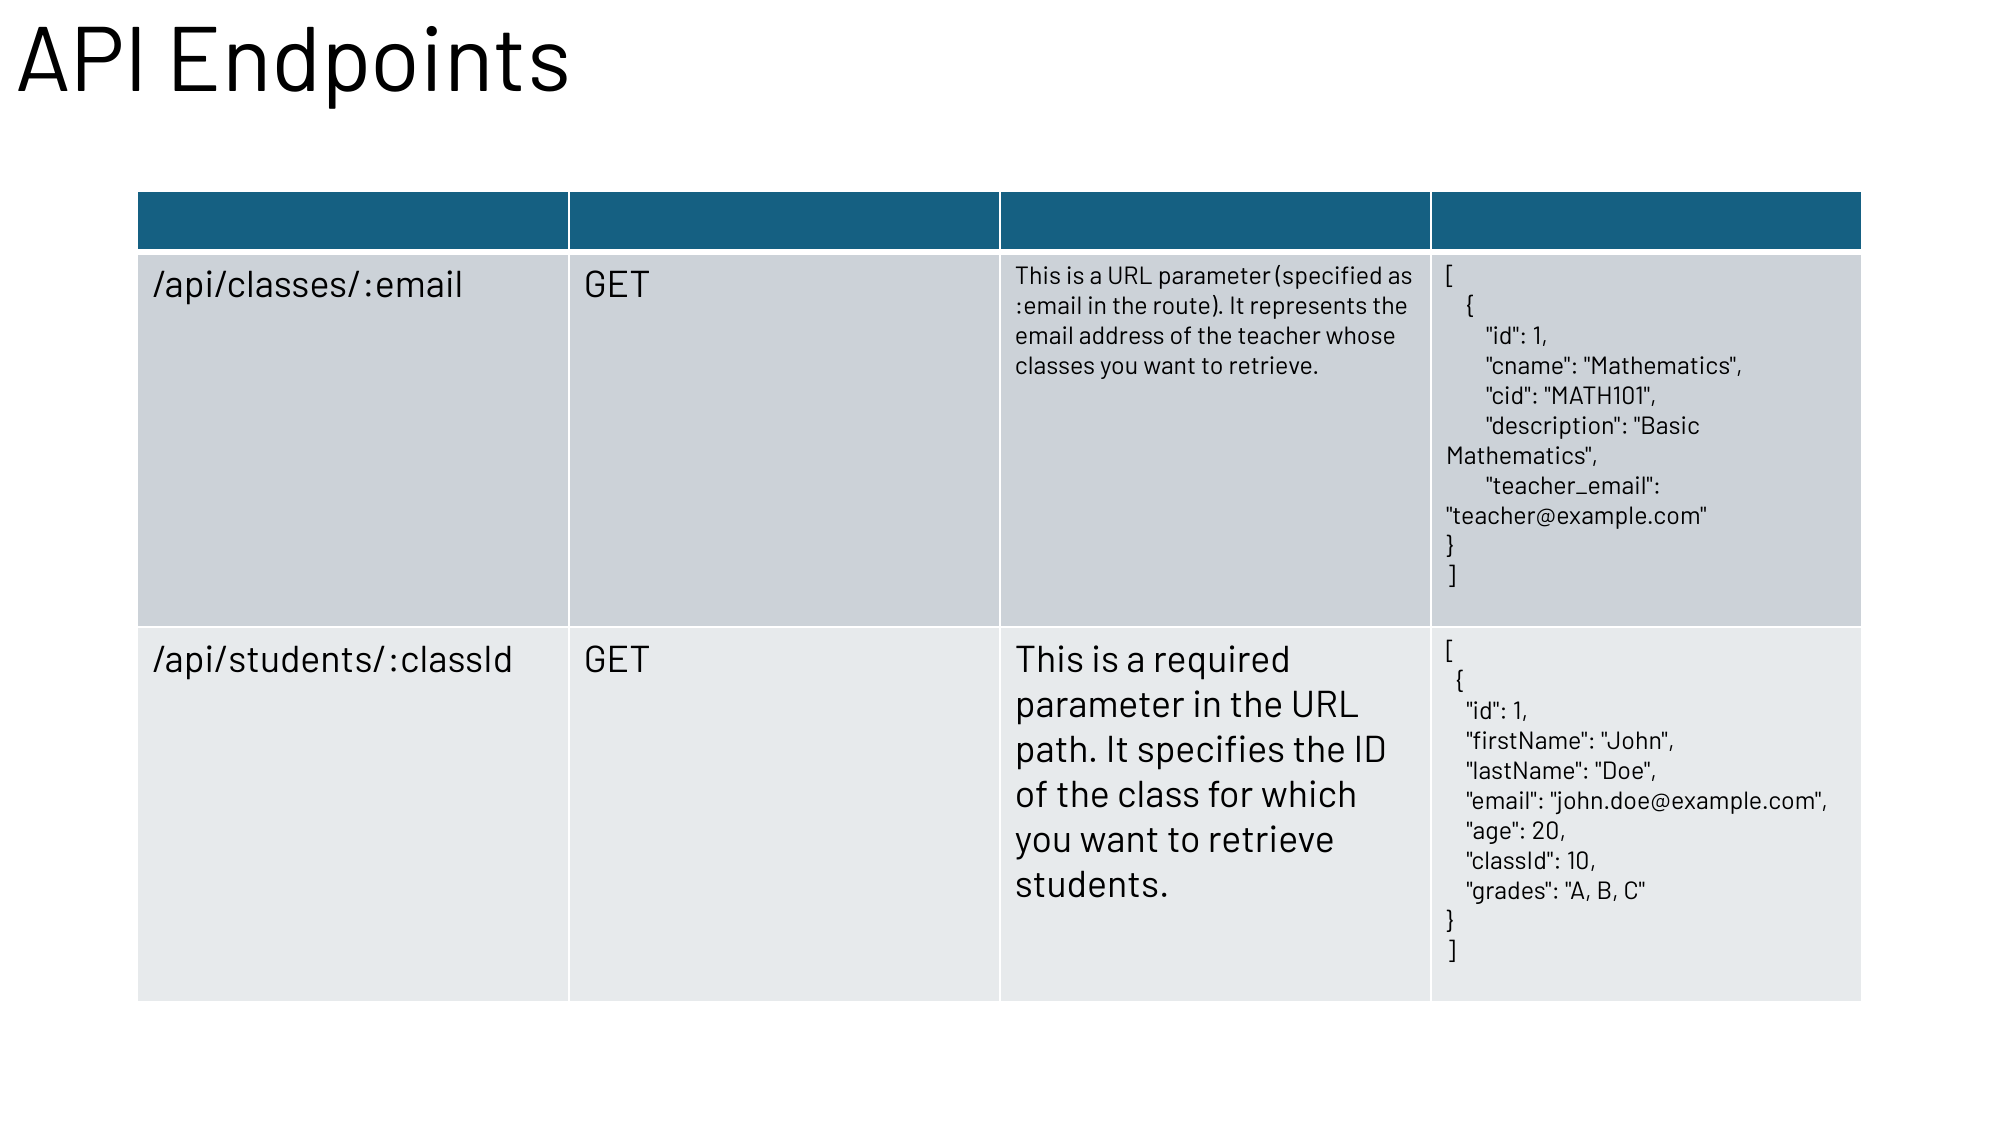

# API Endpoints
|  |  |  |  |
| --- | --- | --- | --- |
| /api/classes/:email | GET | This is a URL parameter (specified as :email in the route). It represents the email address of the teacher whose classes you want to retrieve. | [ { "id": 1, "cname": "Mathematics", "cid": "MATH101", "description": "Basic Mathematics", "teacher\_email": "teacher@example.com" } ] |
| /api/students/:classId | GET | This is a required parameter in the URL path. It specifies the ID of the class for which you want to retrieve students. | [ { "id": 1, "firstName": "John", "lastName": "Doe", "email": "john.doe@example.com", "age": 20, "classId": 10, "grades": "A, B, C" } ] |